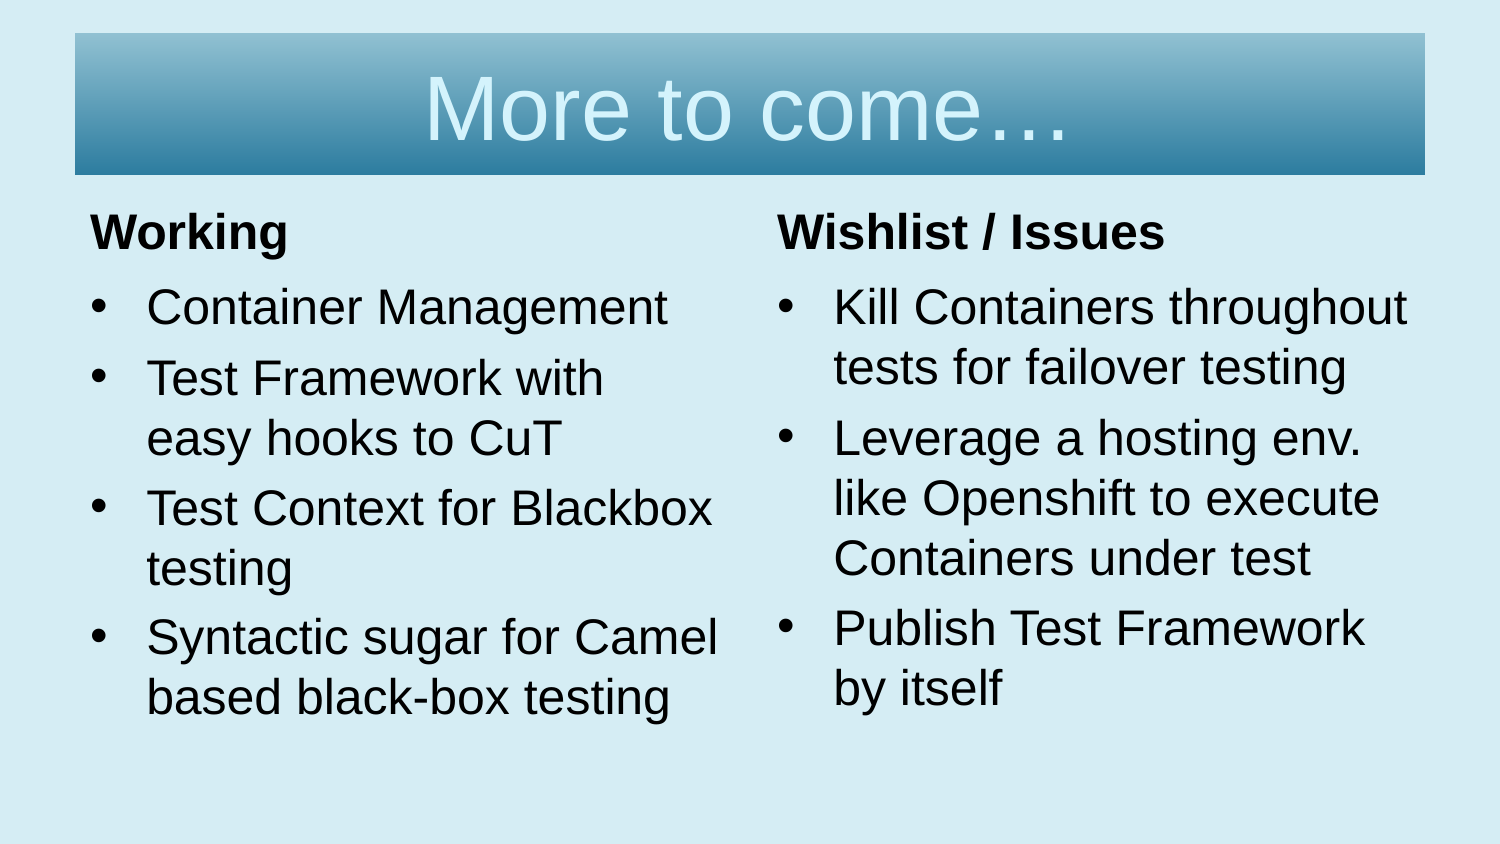

# More to come…
Working
Wishlist / Issues
Container Management
Test Framework with easy hooks to CuT
Test Context for Blackbox testing
Syntactic sugar for Camel based black-box testing
Kill Containers throughout tests for failover testing
Leverage a hosting env. like Openshift to execute Containers under test
Publish Test Framework by itself